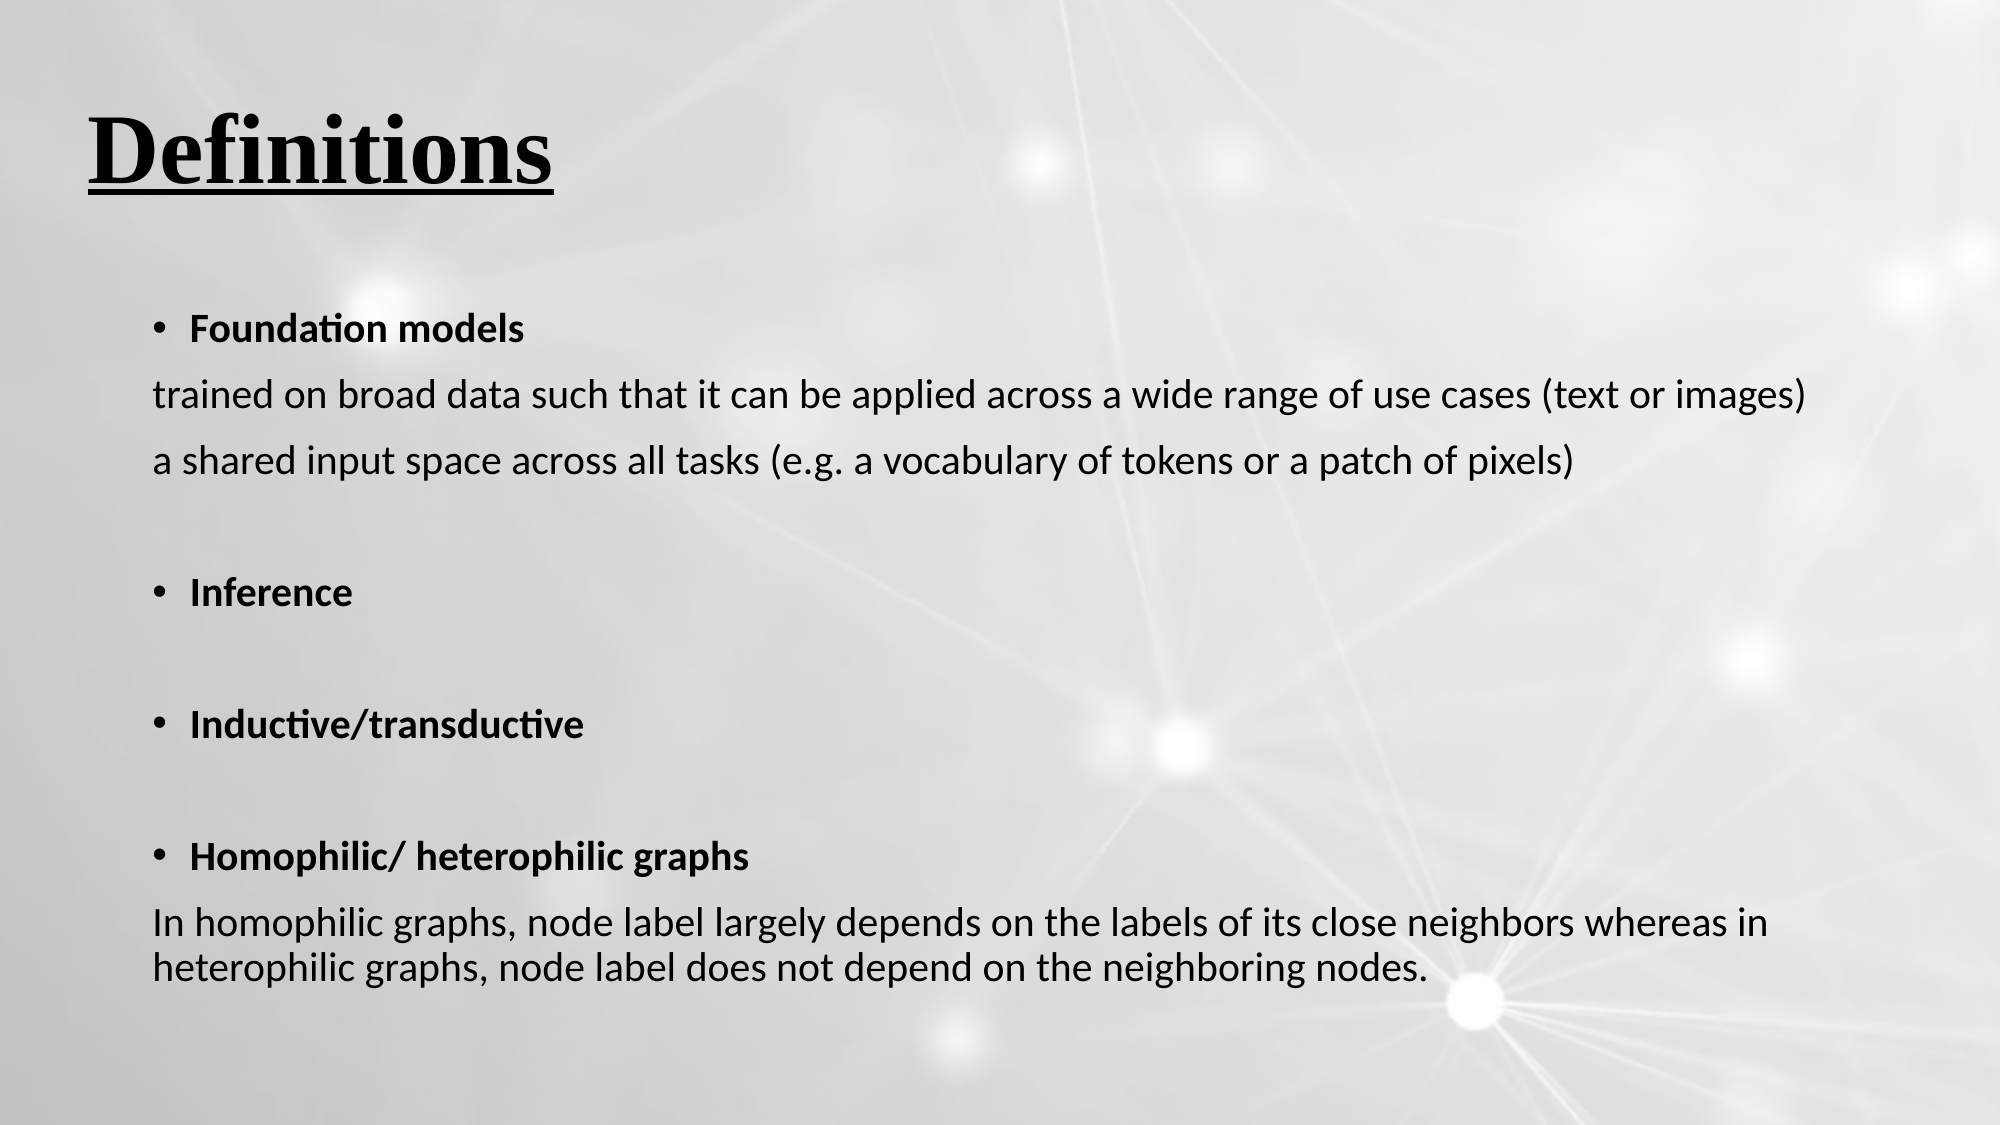

# Definitions
Foundation models
trained on broad data such that it can be applied across a wide range of use cases (text or images)
a shared input space across all tasks (e.g. a vocabulary of tokens or a patch of pixels)

Inference

Inductive/transductive

Homophilic/ heterophilic graphs
In homophilic graphs, node label largely depends on the labels of its close neighbors whereas in heterophilic graphs, node label does not depend on the neighboring nodes.